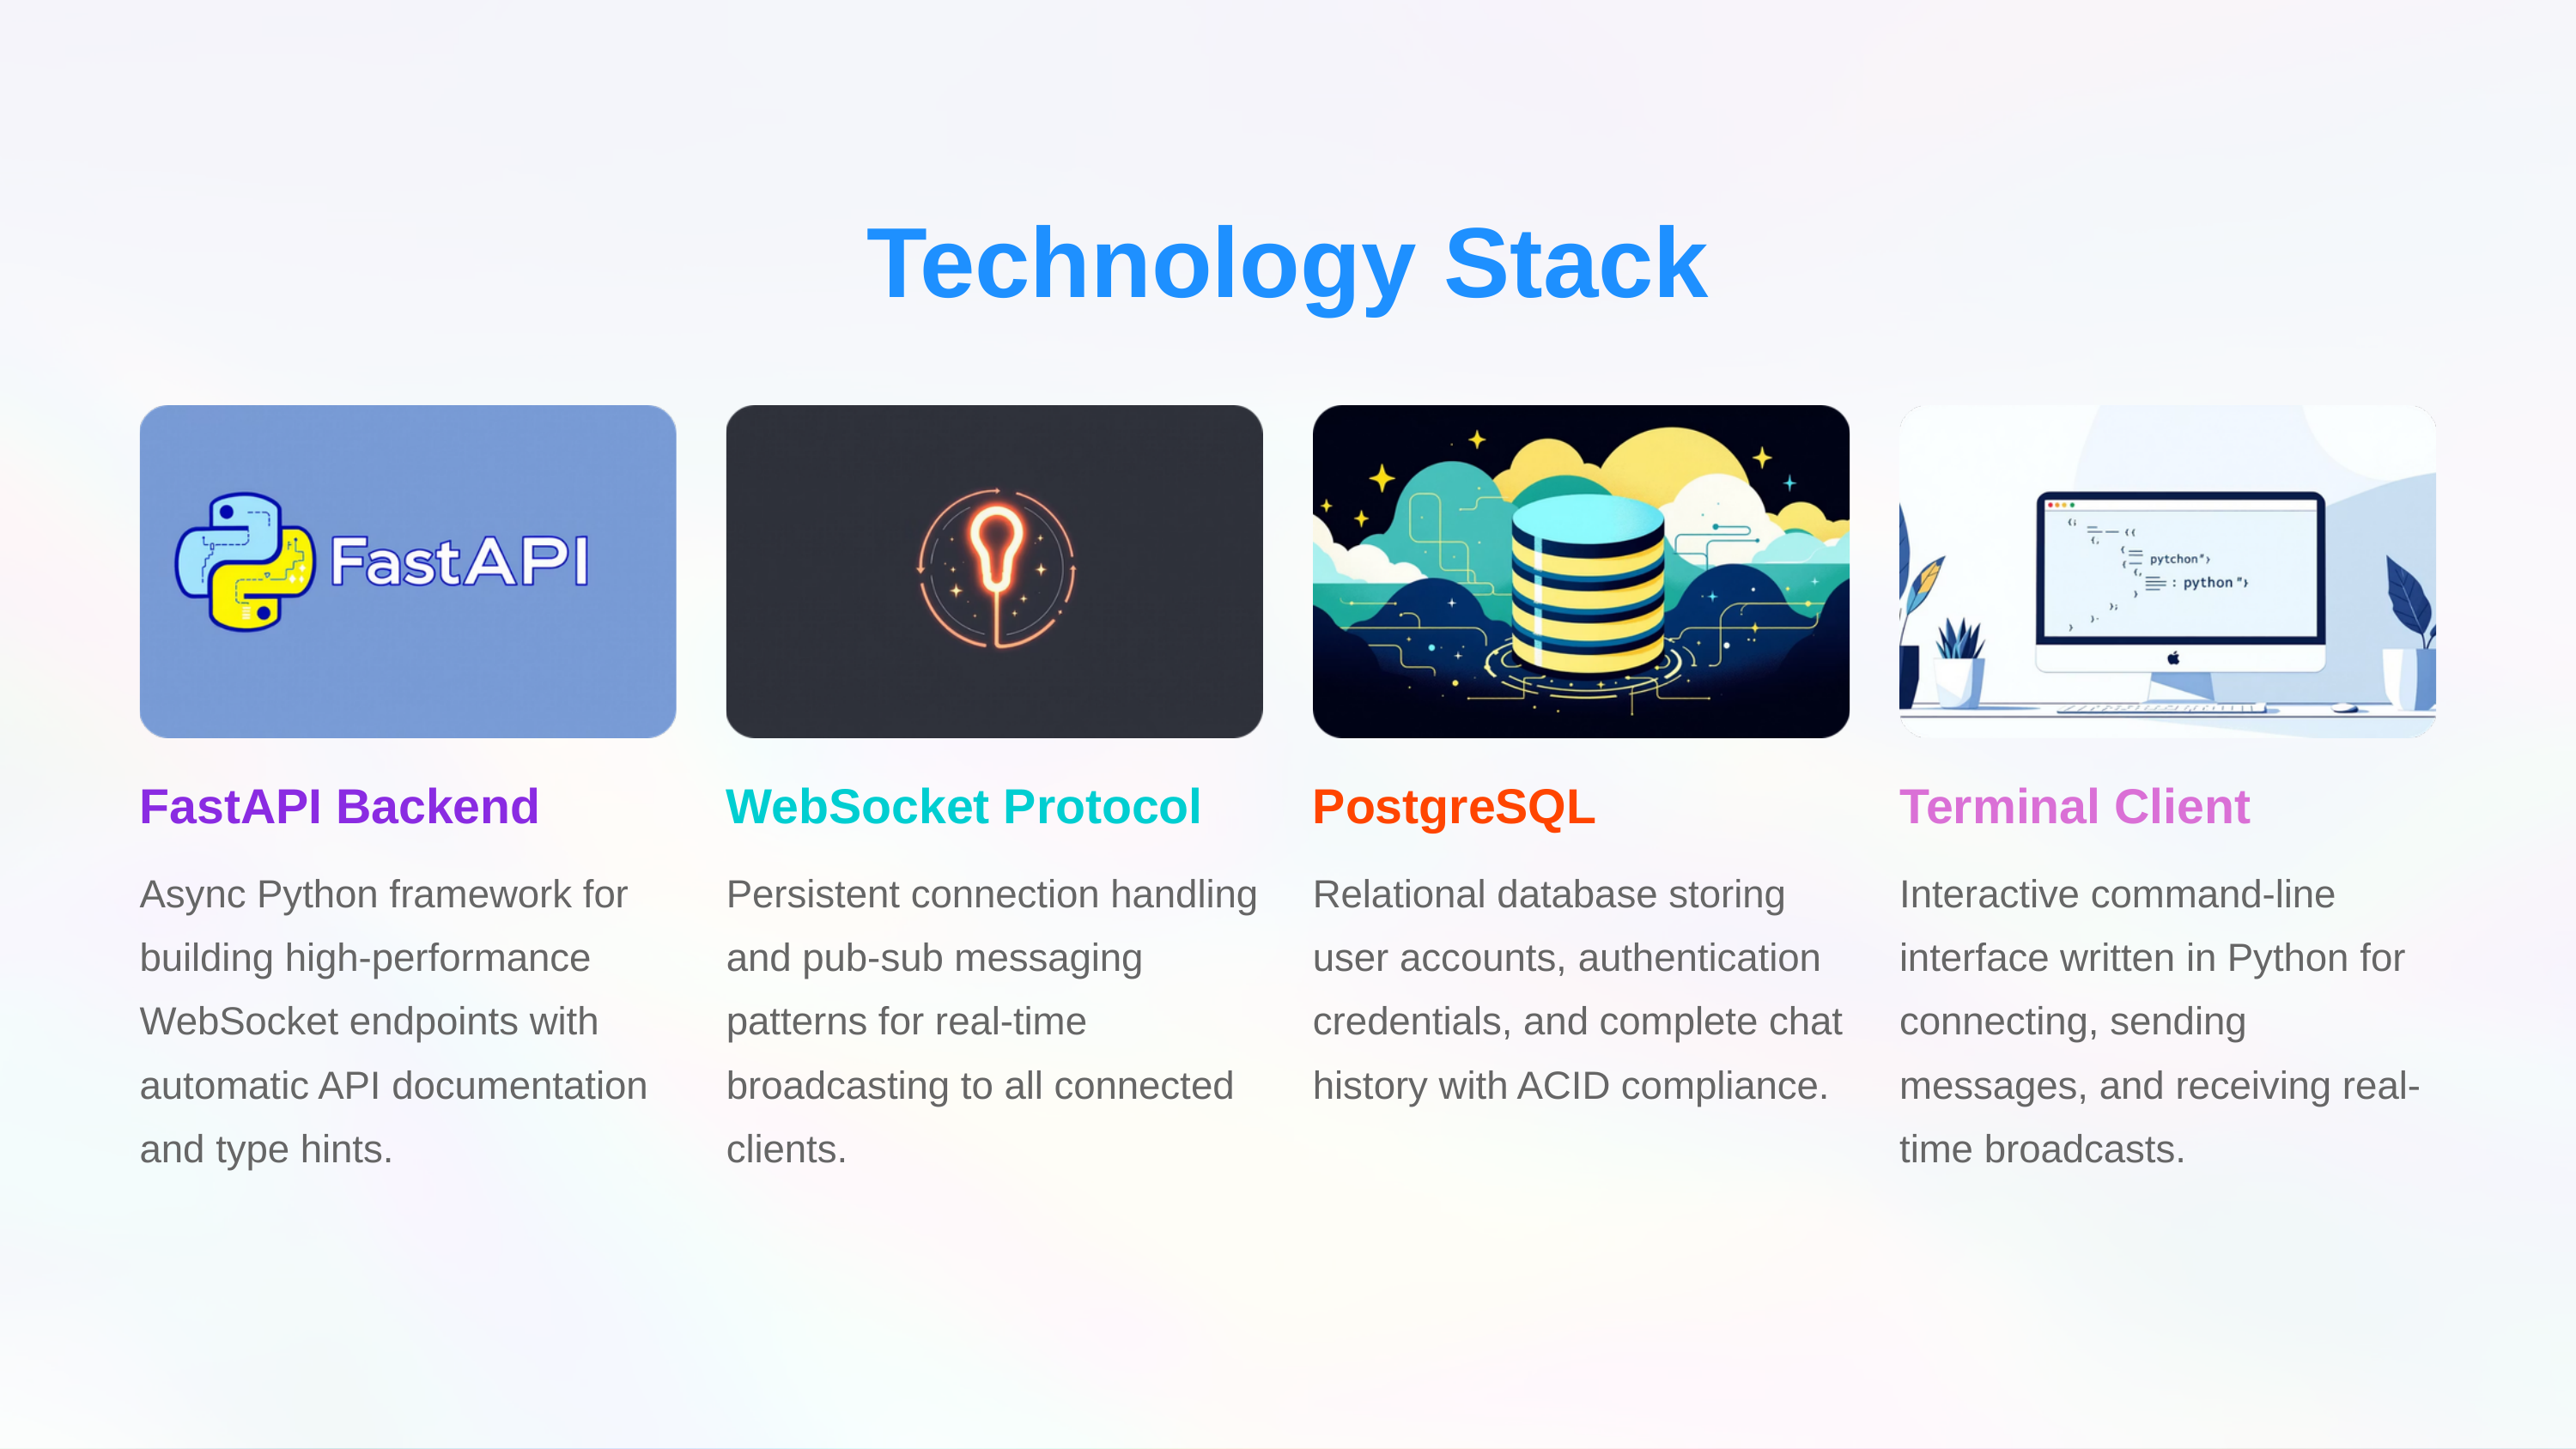

Technology Stack

FastAPI Backend
WebSocket Protocol
PostgreSQL
Terminal Client
Async Python framework for building high-performance WebSocket endpoints with automatic API documentation and type hints.
Persistent connection handling and pub-sub messaging patterns for real-time broadcasting to all connected clients.
Relational database storing user accounts, authentication credentials, and complete chat history with ACID compliance.
Interactive command-line interface written in Python for connecting, sending messages, and receiving real-time broadcasts.